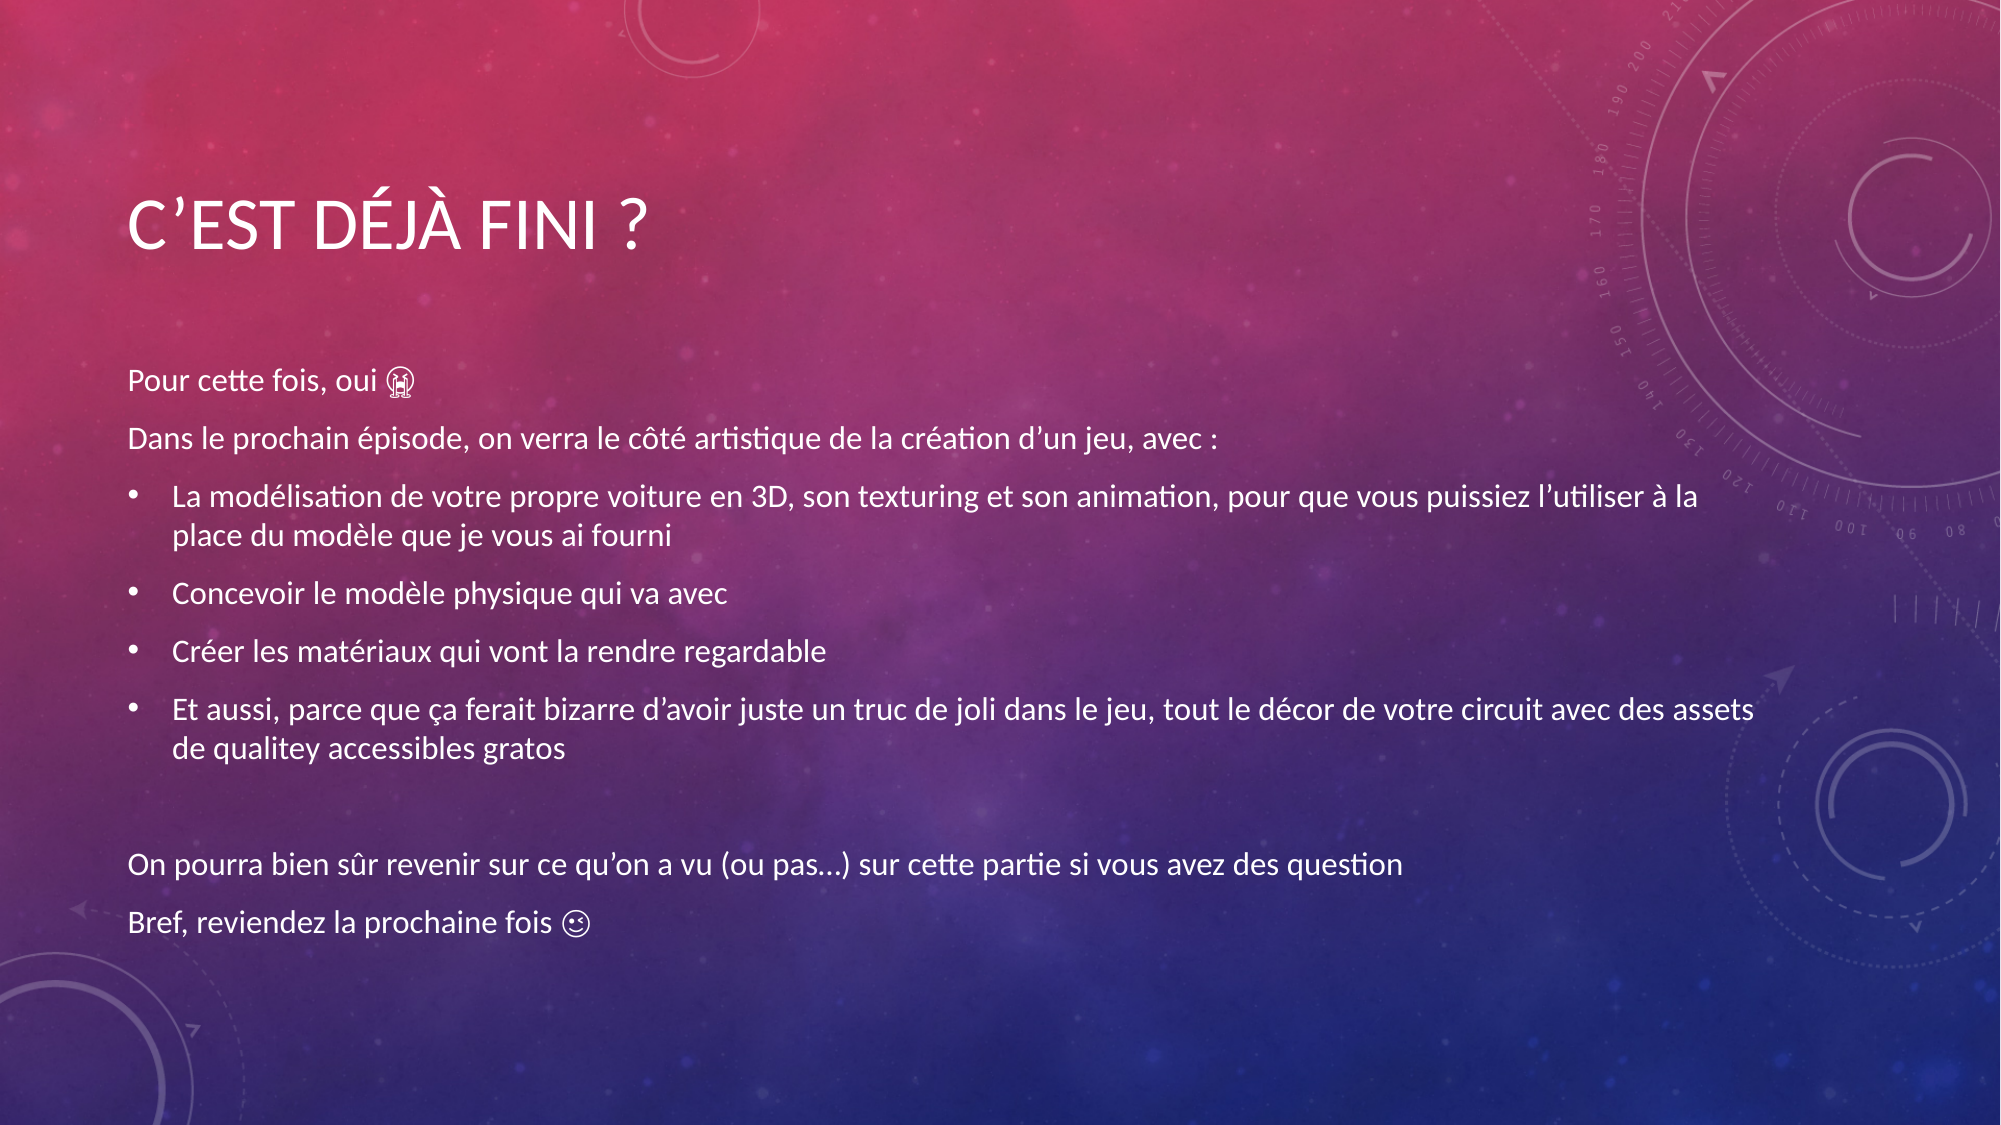

# C’est déjà fini ?
Pour cette fois, oui 😭
Dans le prochain épisode, on verra le côté artistique de la création d’un jeu, avec :
La modélisation de votre propre voiture en 3D, son texturing et son animation, pour que vous puissiez l’utiliser à la place du modèle que je vous ai fourni
Concevoir le modèle physique qui va avec
Créer les matériaux qui vont la rendre regardable
Et aussi, parce que ça ferait bizarre d’avoir juste un truc de joli dans le jeu, tout le décor de votre circuit avec des assets de qualitey accessibles gratos

On pourra bien sûr revenir sur ce qu’on a vu (ou pas…) sur cette partie si vous avez des question
Bref, reviendez la prochaine fois 😉